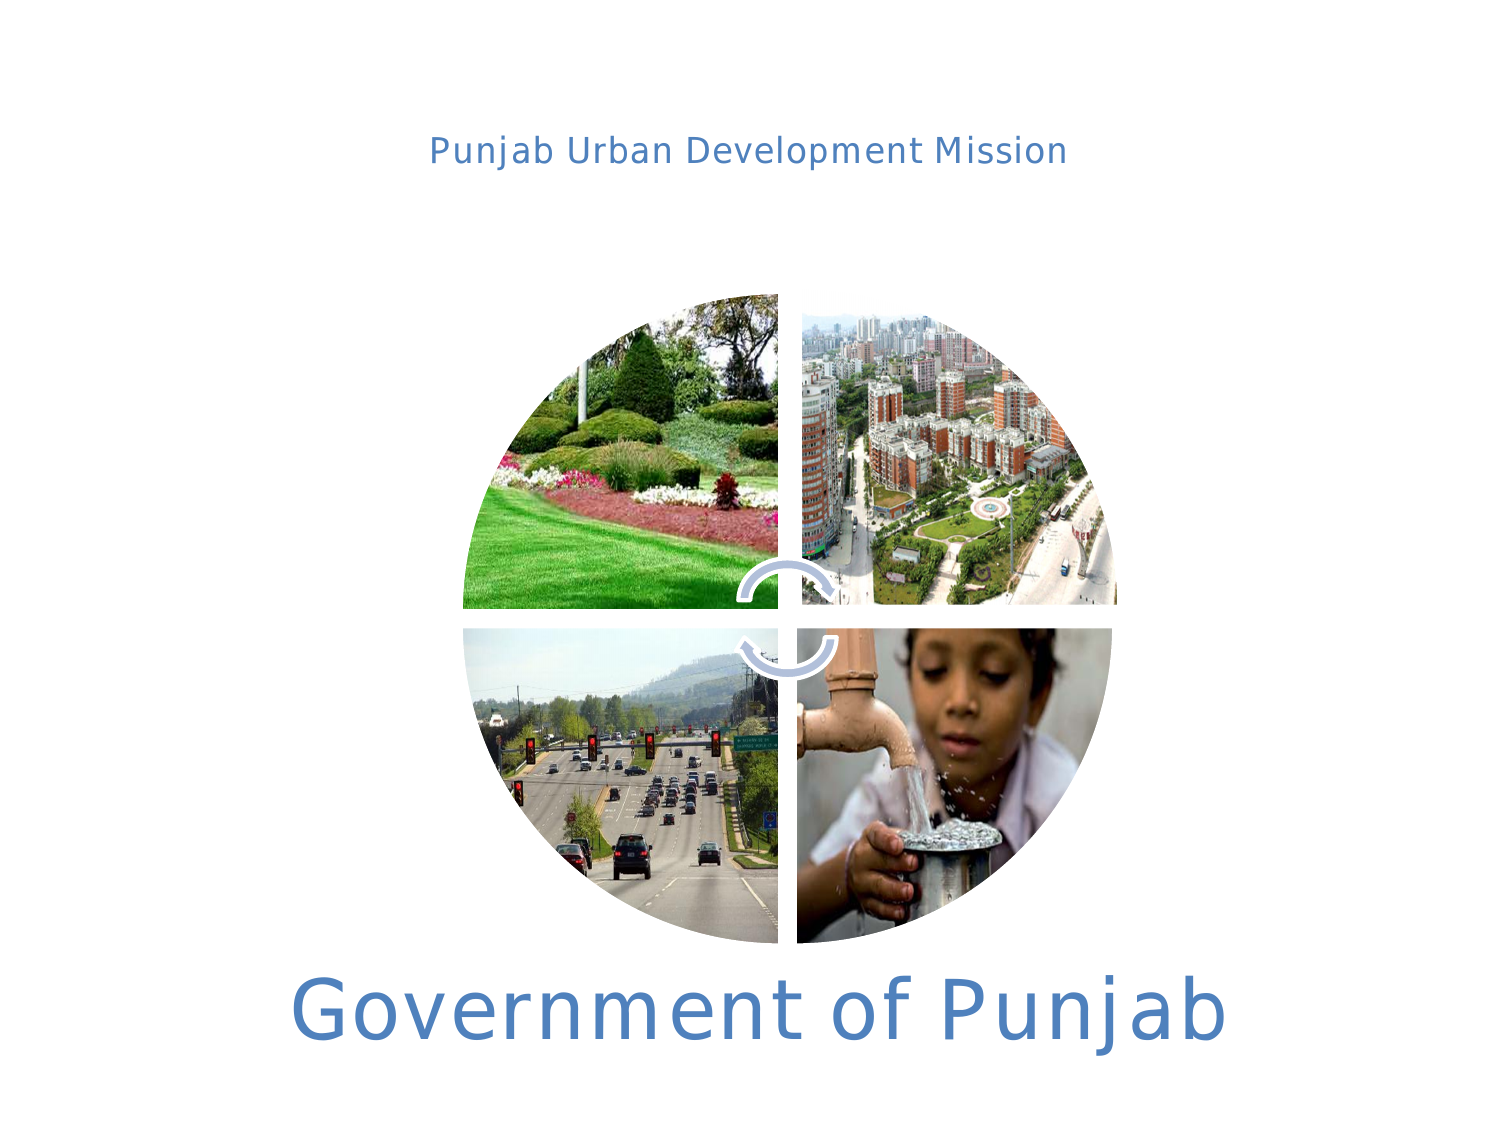

# Punjab Urban Development Mission

Government of Punjab